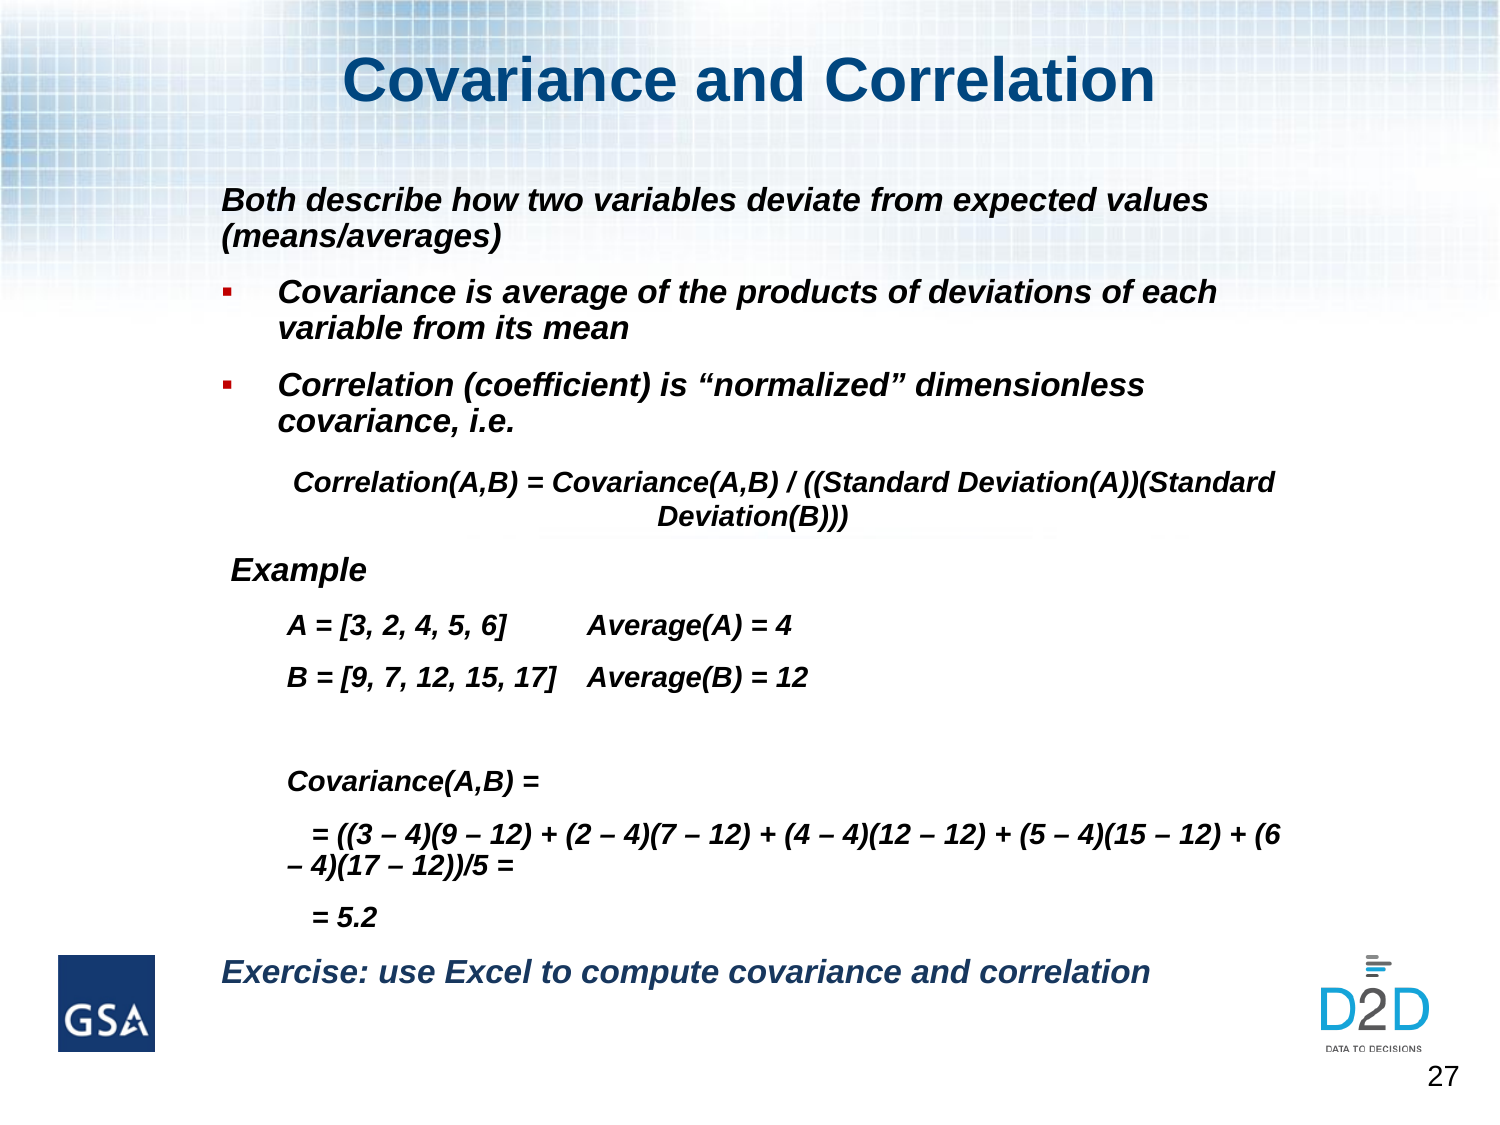

# Covariance and Correlation
Both describe how two variables deviate from expected values (means/averages)
Covariance is average of the products of deviations of each variable from its mean
Correlation (coefficient) is “normalized” dimensionless covariance, i.e.
      Correlation(A,B) = Covariance(A,B) / ((Standard Deviation(A))(Standard Deviation(B)))
 Example
A = [3, 2, 4, 5, 6]	Average(A) = 4
B = [9, 7, 12, 15, 17]	Average(B) = 12

Covariance(A,B) =
   = ((3 – 4)(9 – 12) + (2 – 4)(7 – 12) + (4 – 4)(12 – 12) + (5 – 4)(15 – 12) + (6 – 4)(17 – 12))/5 =
   = 5.2
Exercise: use Excel to compute covariance and correlation
27